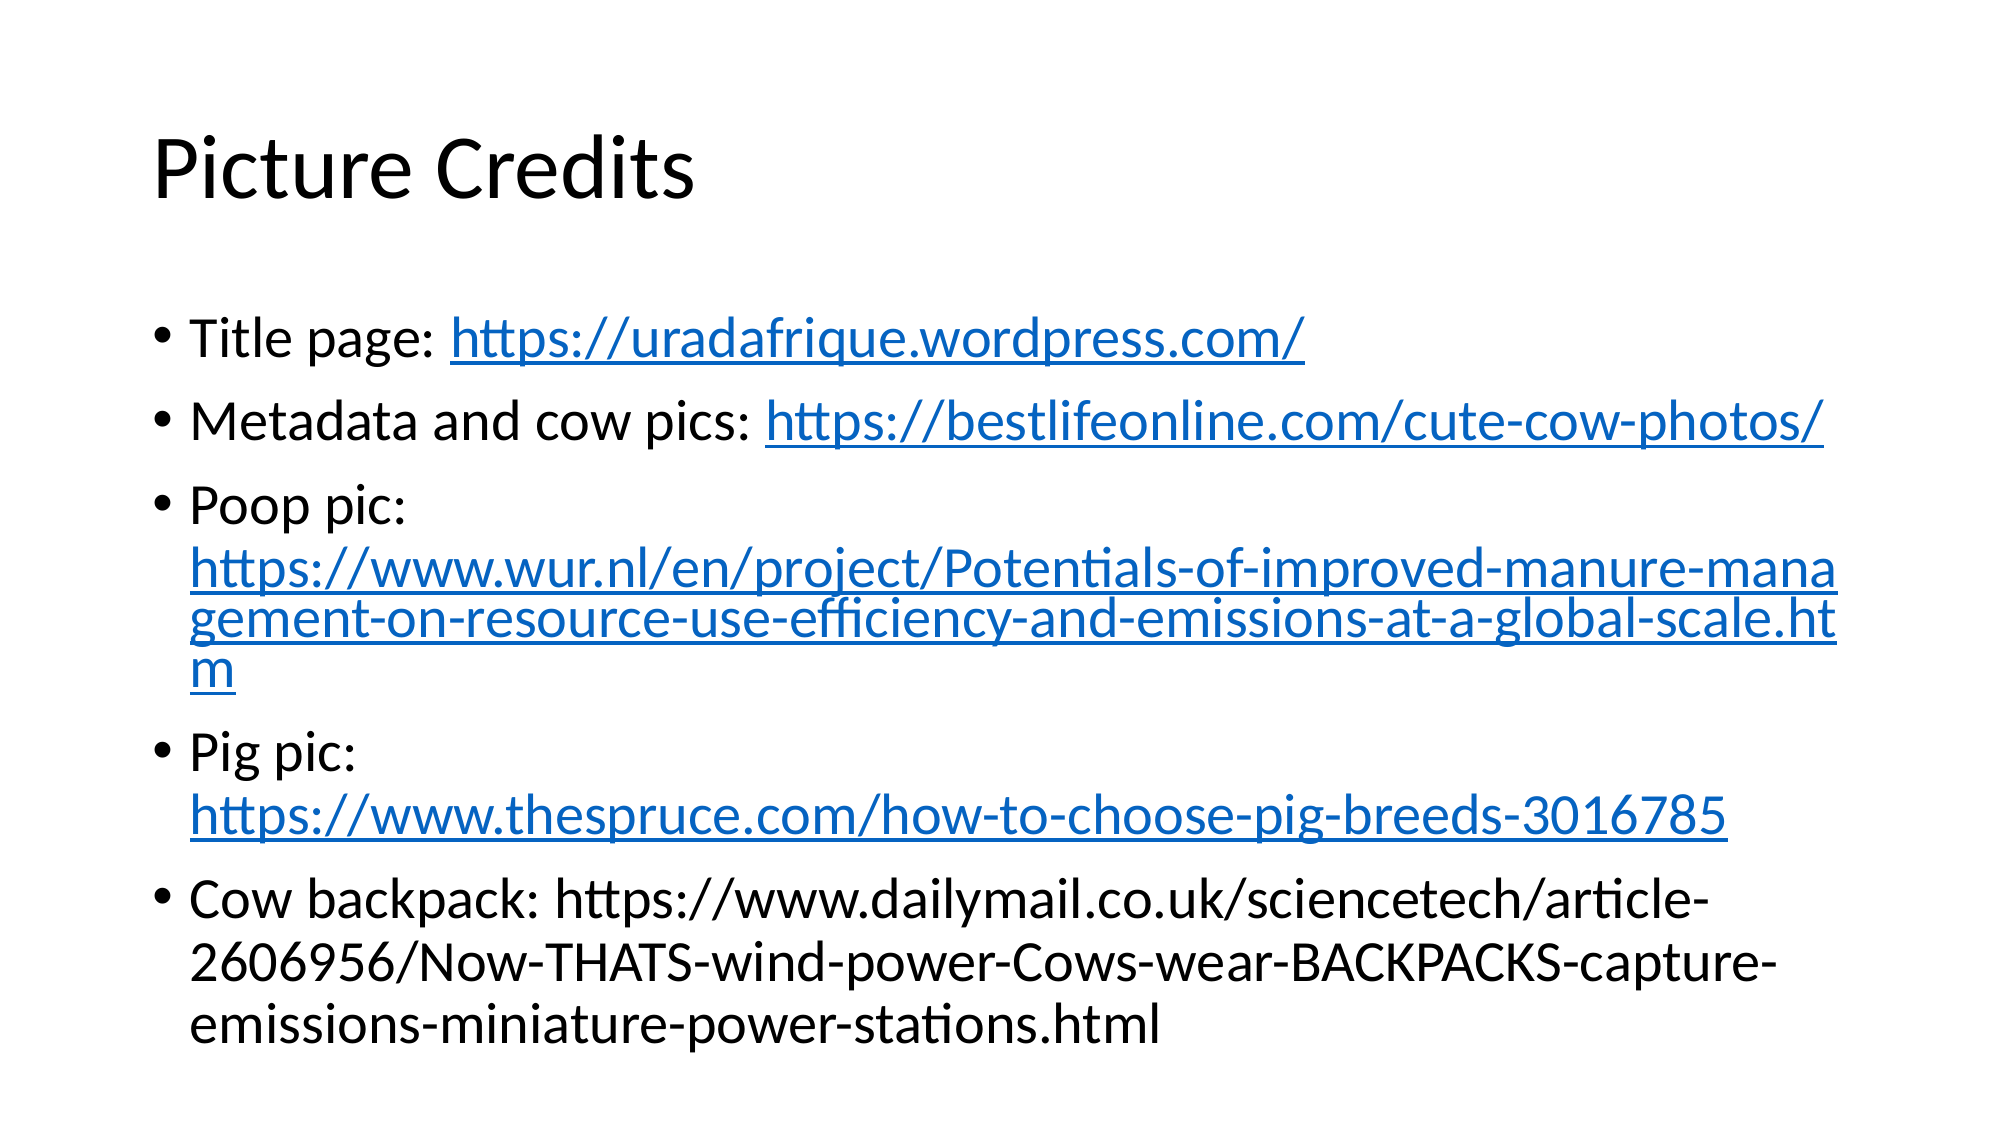

# Picture Credits
Title page: https://uradafrique.wordpress.com/
Metadata and cow pics: https://bestlifeonline.com/cute-cow-photos/
Poop pic: https://www.wur.nl/en/project/Potentials-of-improved-manure-management-on-resource-use-efficiency-and-emissions-at-a-global-scale.htm
Pig pic: https://www.thespruce.com/how-to-choose-pig-breeds-3016785
Cow backpack: https://www.dailymail.co.uk/sciencetech/article-2606956/Now-THATS-wind-power-Cows-wear-BACKPACKS-capture-emissions-miniature-power-stations.html